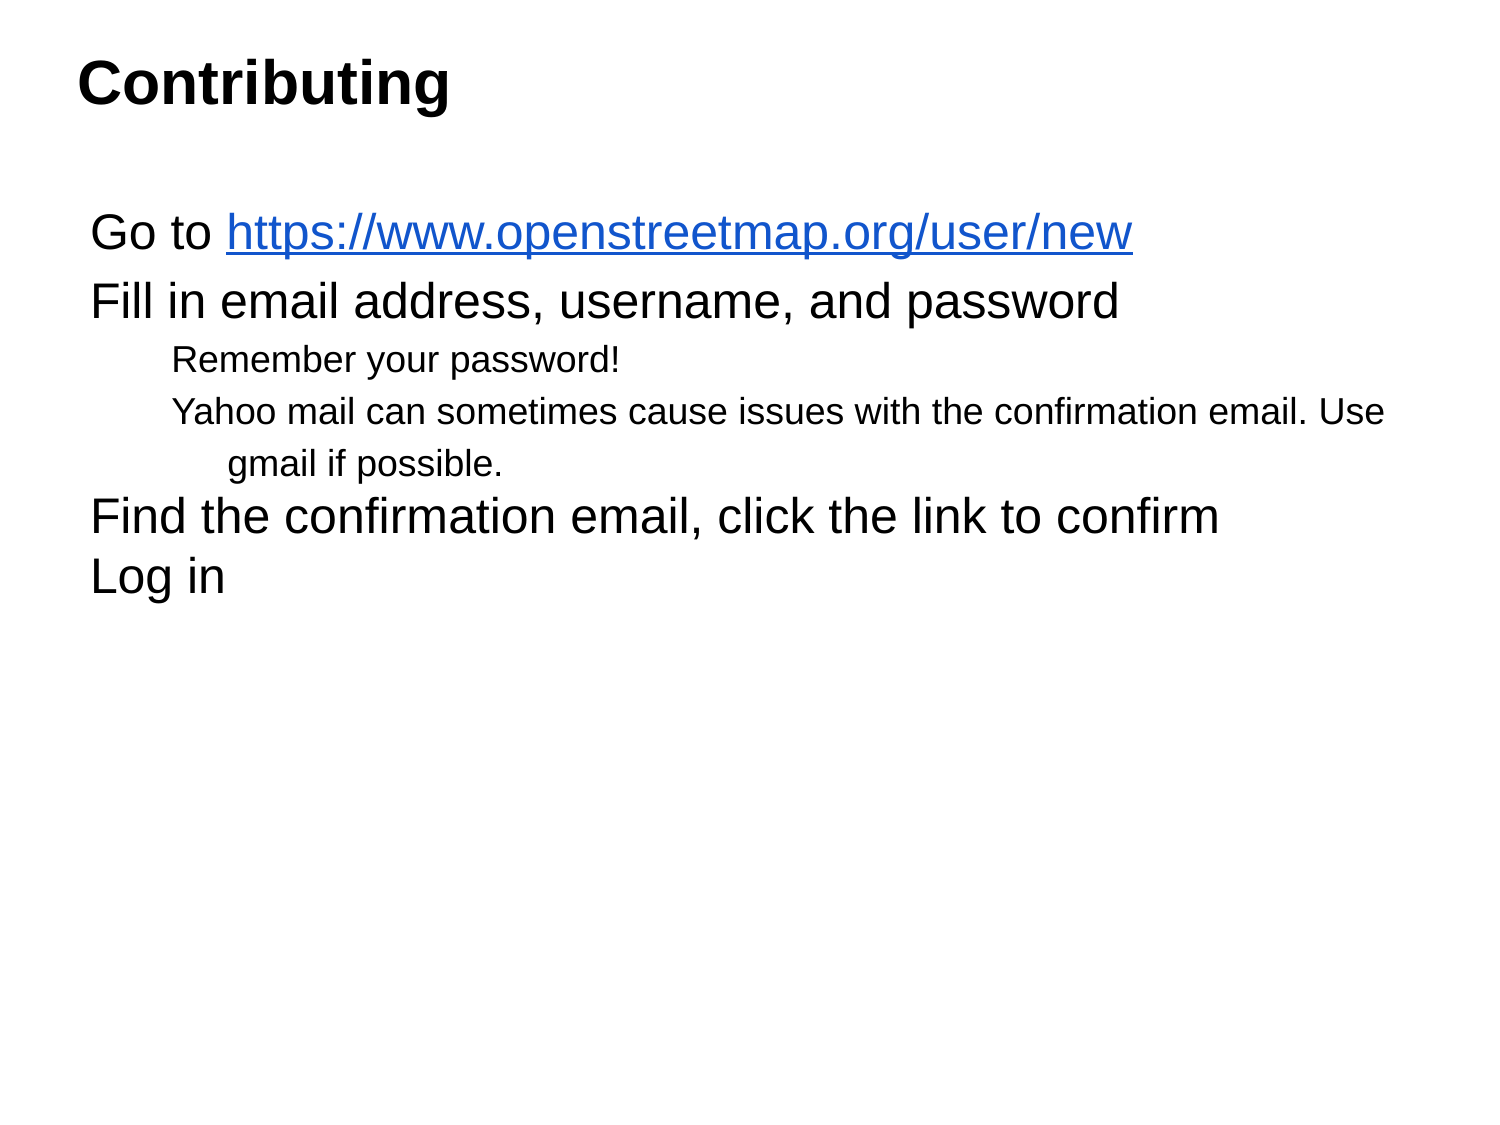

# Contributing
Go to https://www.openstreetmap.org/user/new
Fill in email address, username, and password
Remember your password!
Yahoo mail can sometimes cause issues with the confirmation email. Use gmail if possible.
Find the confirmation email, click the link to confirm
Log in